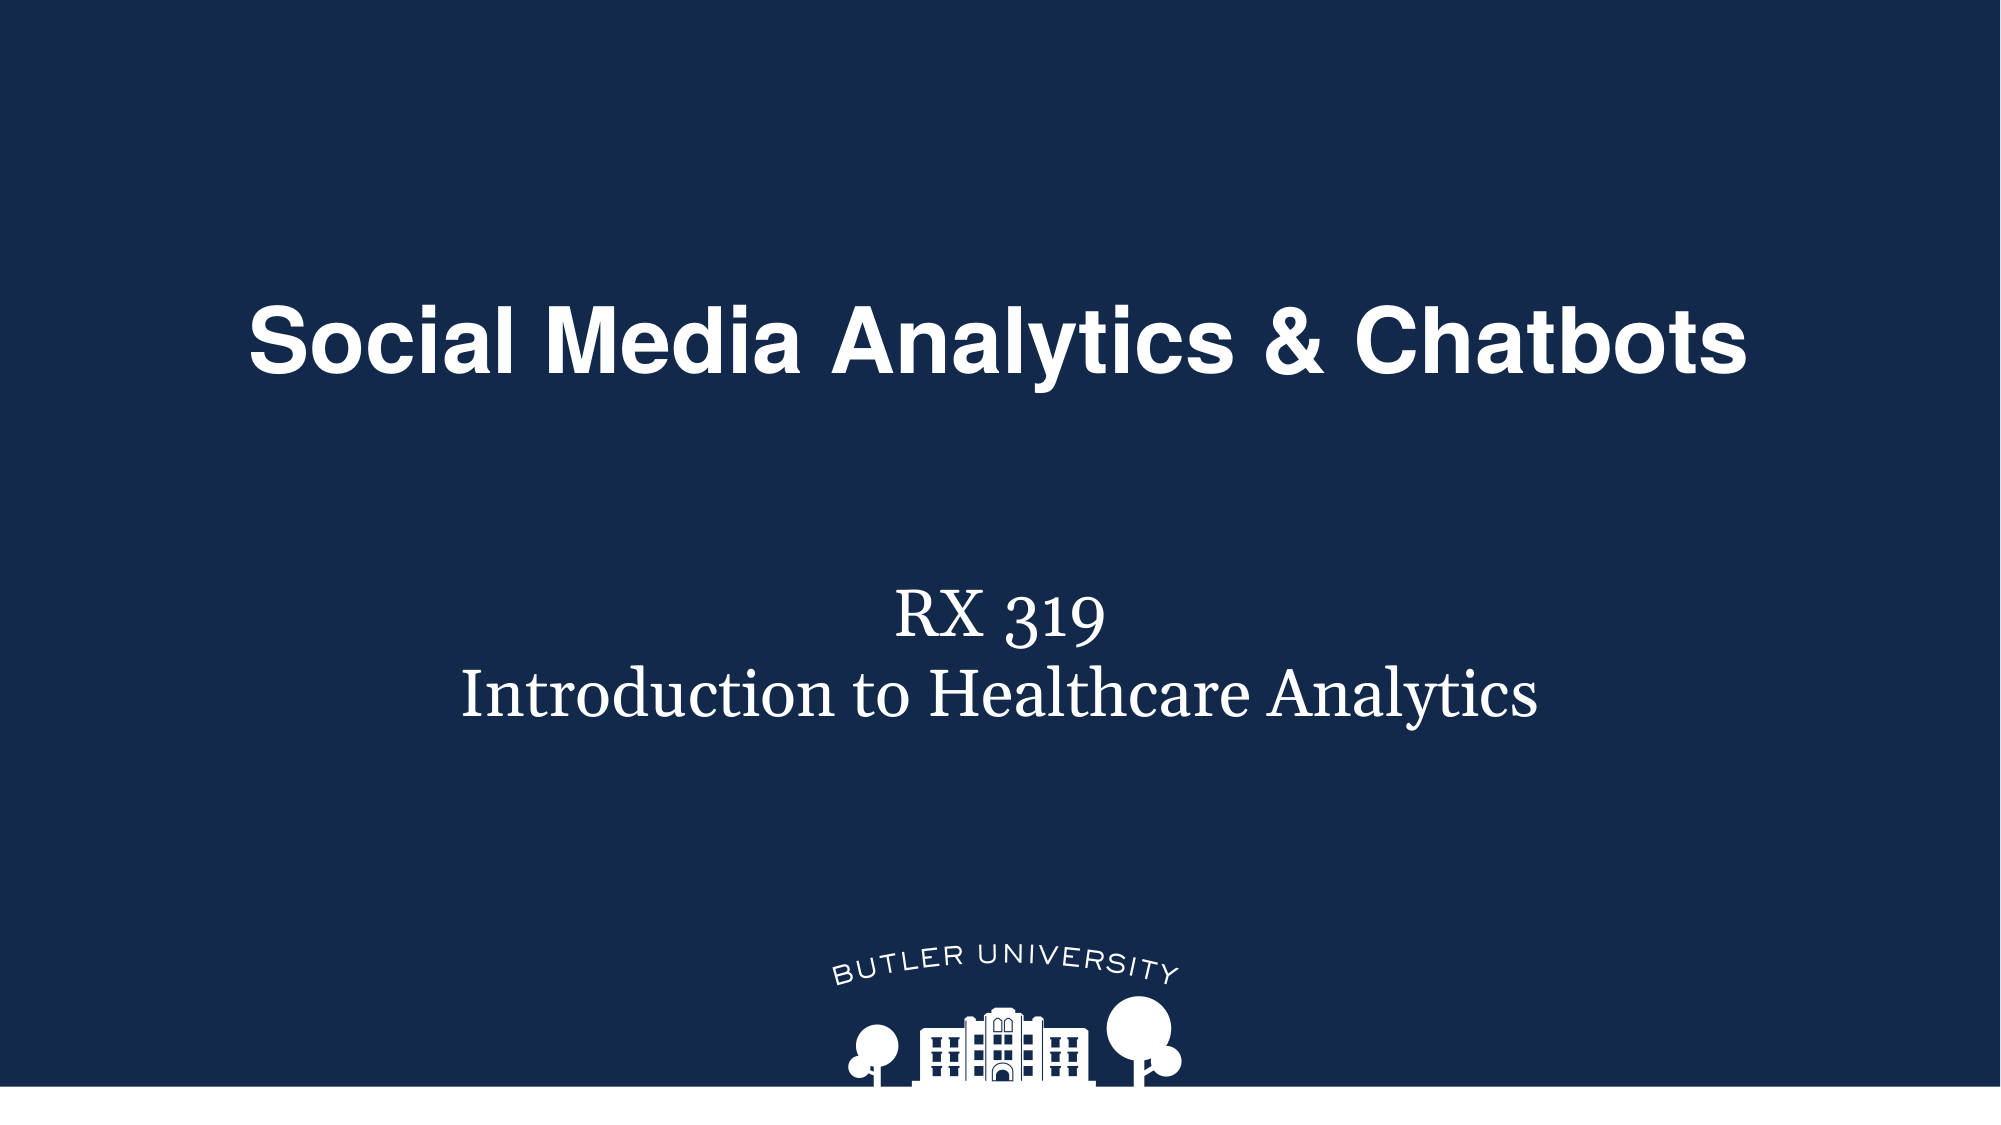

# Social Media Analytics & Chatbots
RX 319
Introduction to Healthcare Analytics